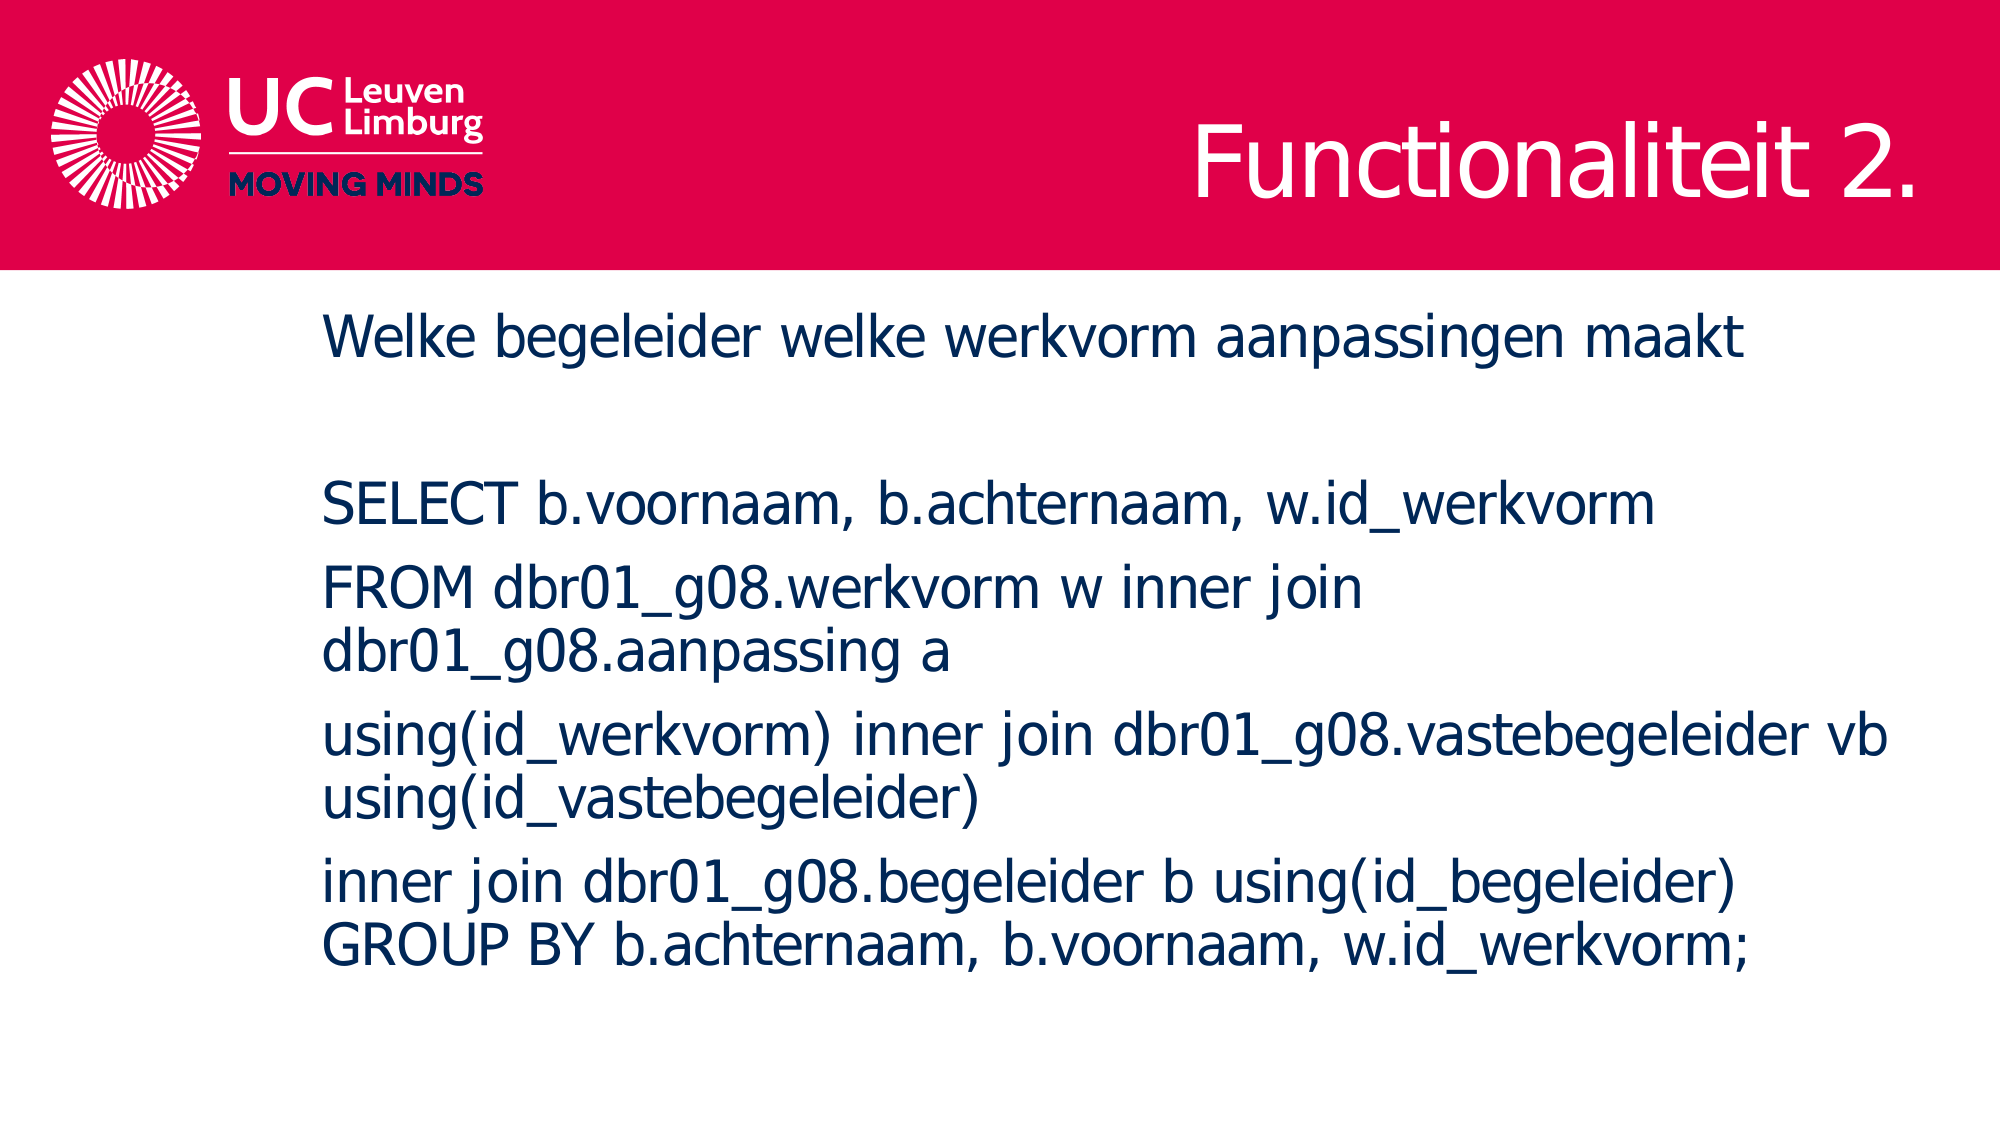

# Functionaliteit 2.
Welke begeleider welke werkvorm aanpassingen maakt

SELECT b.voornaam, b.achternaam, w.id_werkvorm
FROM dbr01_g08.werkvorm w inner join dbr01_g08.aanpassing a
using(id_werkvorm) inner join dbr01_g08.vastebegeleider vb using(id_vastebegeleider)
inner join dbr01_g08.begeleider b using(id_begeleider) GROUP BY b.achternaam, b.voornaam, w.id_werkvorm;